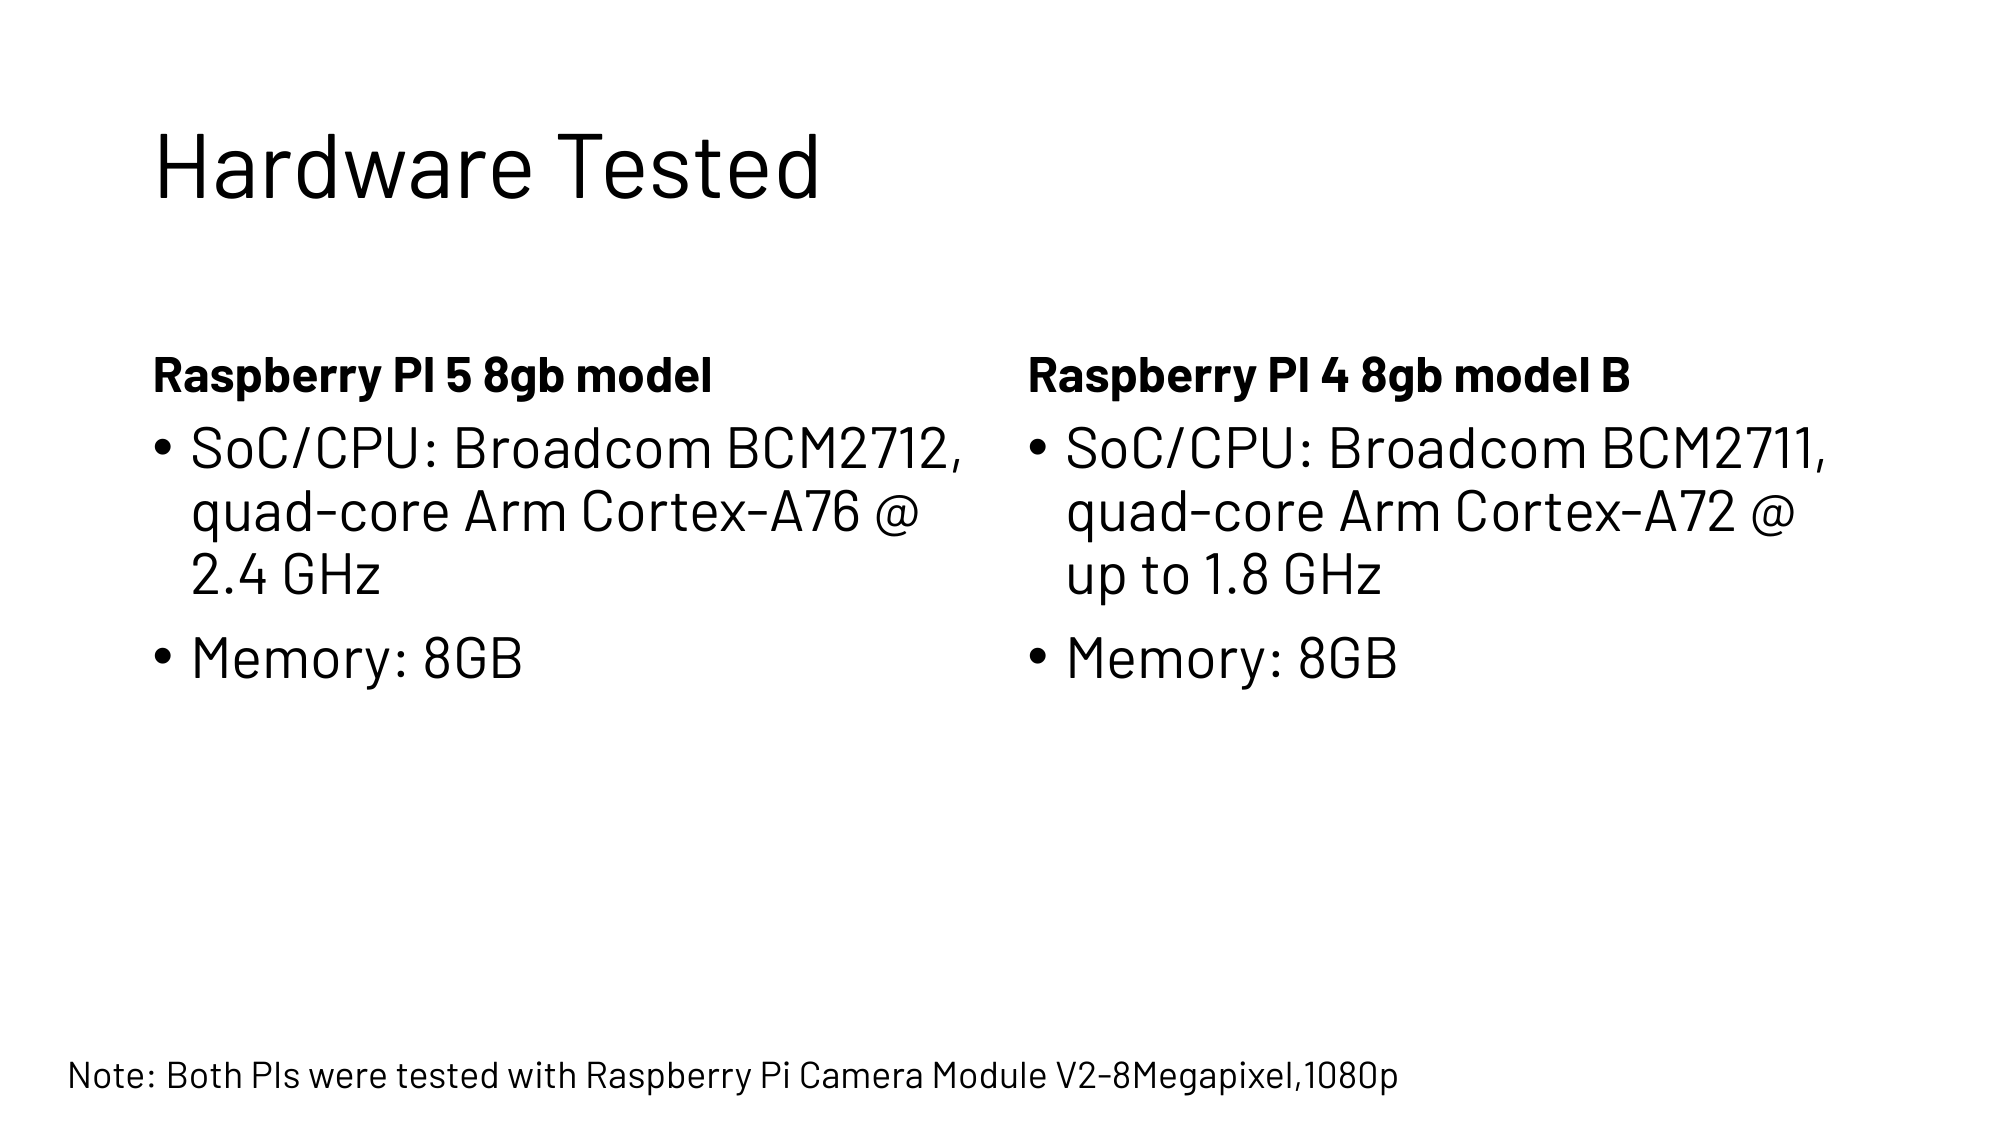

# Hardware Tested
Raspberry PI 5 8gb model
Raspberry PI 4 8gb model B
SoC/CPU: Broadcom BCM2712, quad-core Arm Cortex-A76 @ 2.4 GHz
Memory: 8GB
SoC/CPU: Broadcom BCM2711, quad-core Arm Cortex-A72 @ up to 1.8 GHz
Memory: 8GB
Note: Both PIs were tested with Raspberry Pi Camera Module V2-8Megapixel,1080p